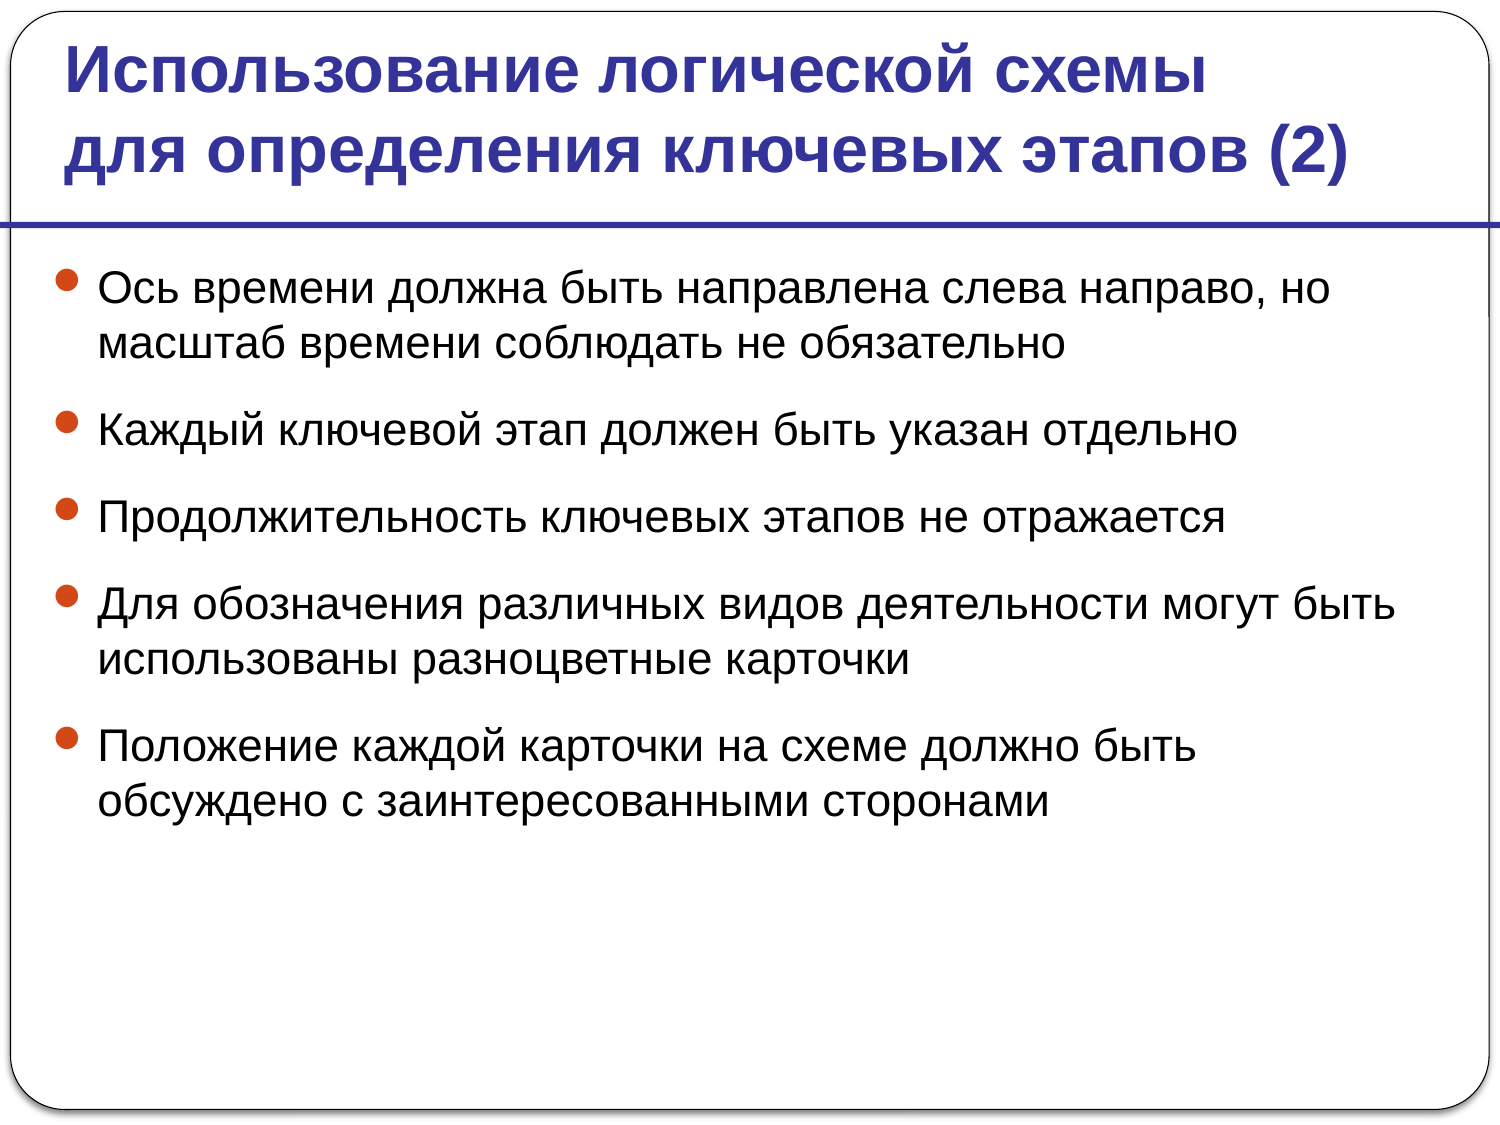

Использование логической схемы
для определения ключевых этапов (2)

Ось времени должна быть направлена слева направо, но масштаб времени соблюдать не обязательно
Каждый ключевой этап должен быть указан отдельно
Продолжительность ключевых этапов не отражается
Для обозначения различных видов деятельности могут быть использованы разноцветные карточки
Положение каждой карточки на схеме должно быть обсуждено с заинтересованными сторонами